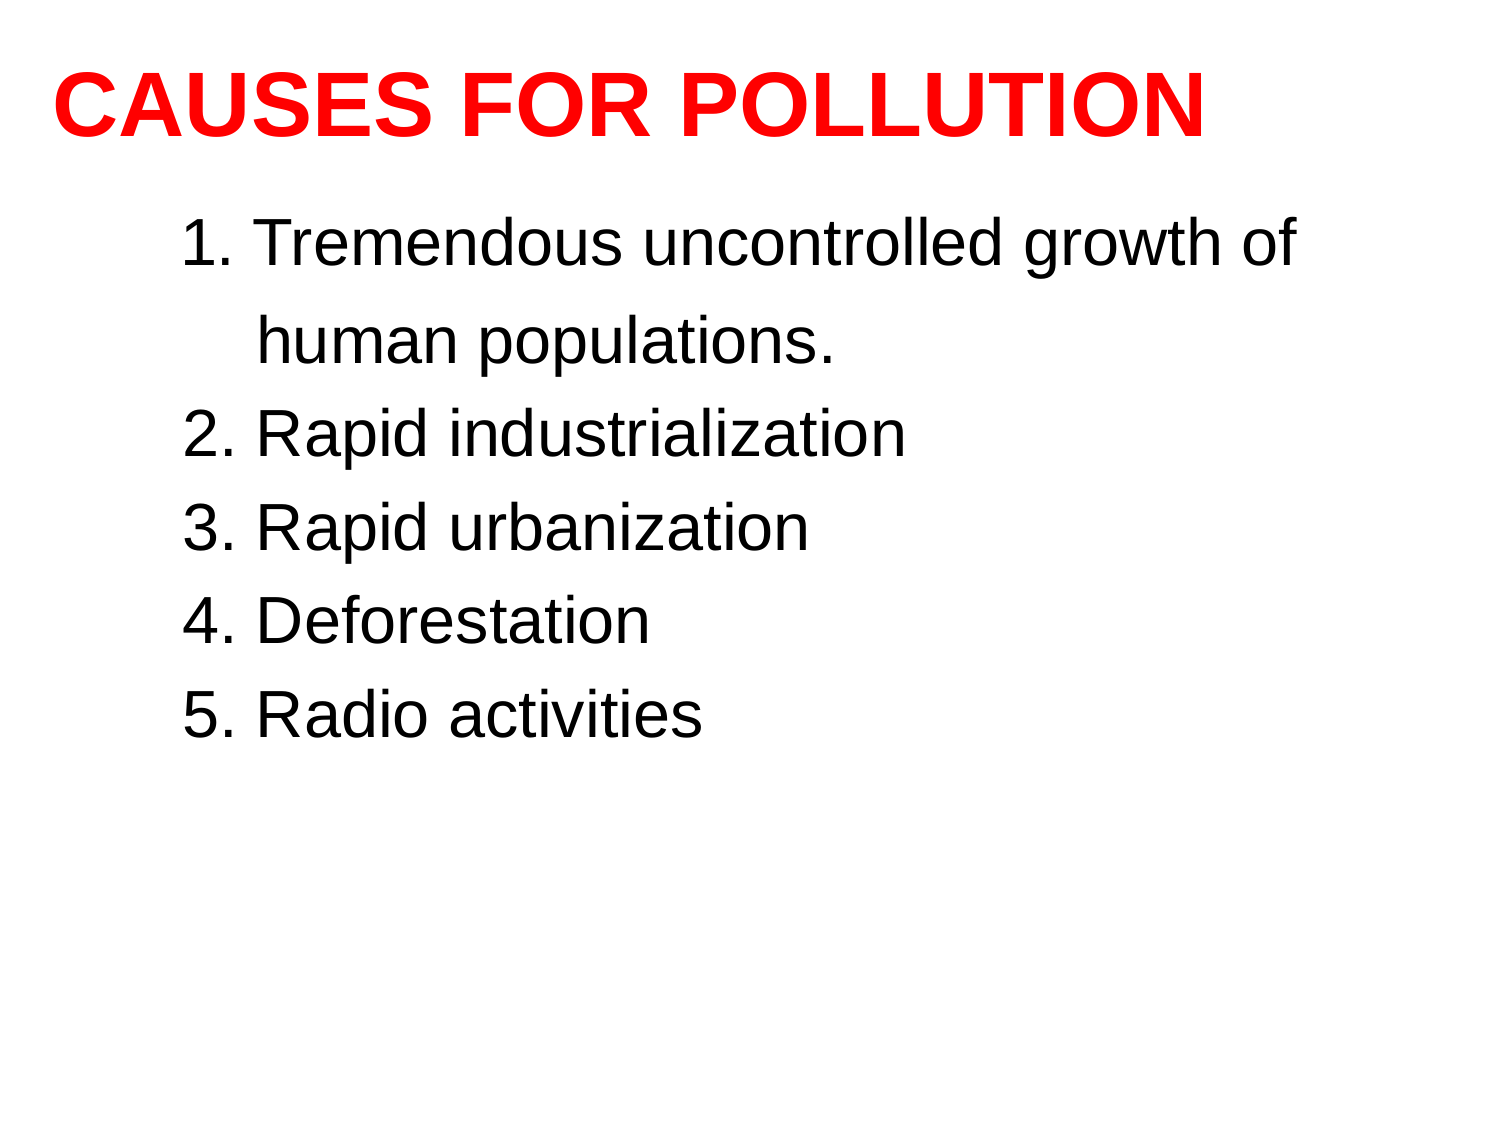

CAUSES FOR POLLUTION
     1. Tremendous uncontrolled growth of
           human populations.
       2. Rapid industrialization
       3. Rapid urbanization
       4. Deforestation
       5. Radio activities